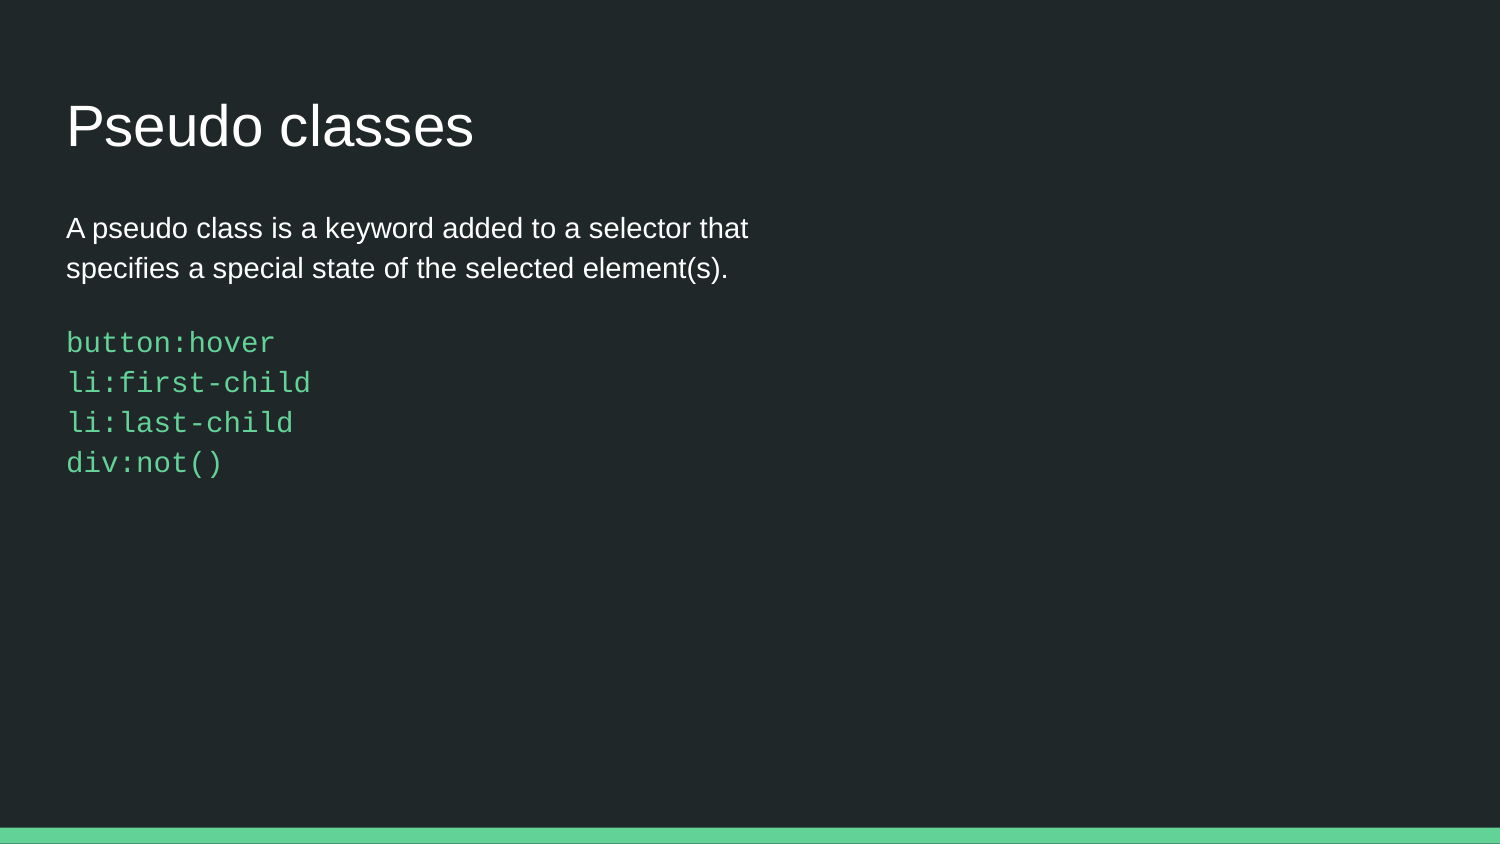

# Pseudo classes
A pseudo class is a keyword added to a selector that specifies a special state of the selected element(s).
button:hover
li:first-child
li:last-child
div:not()